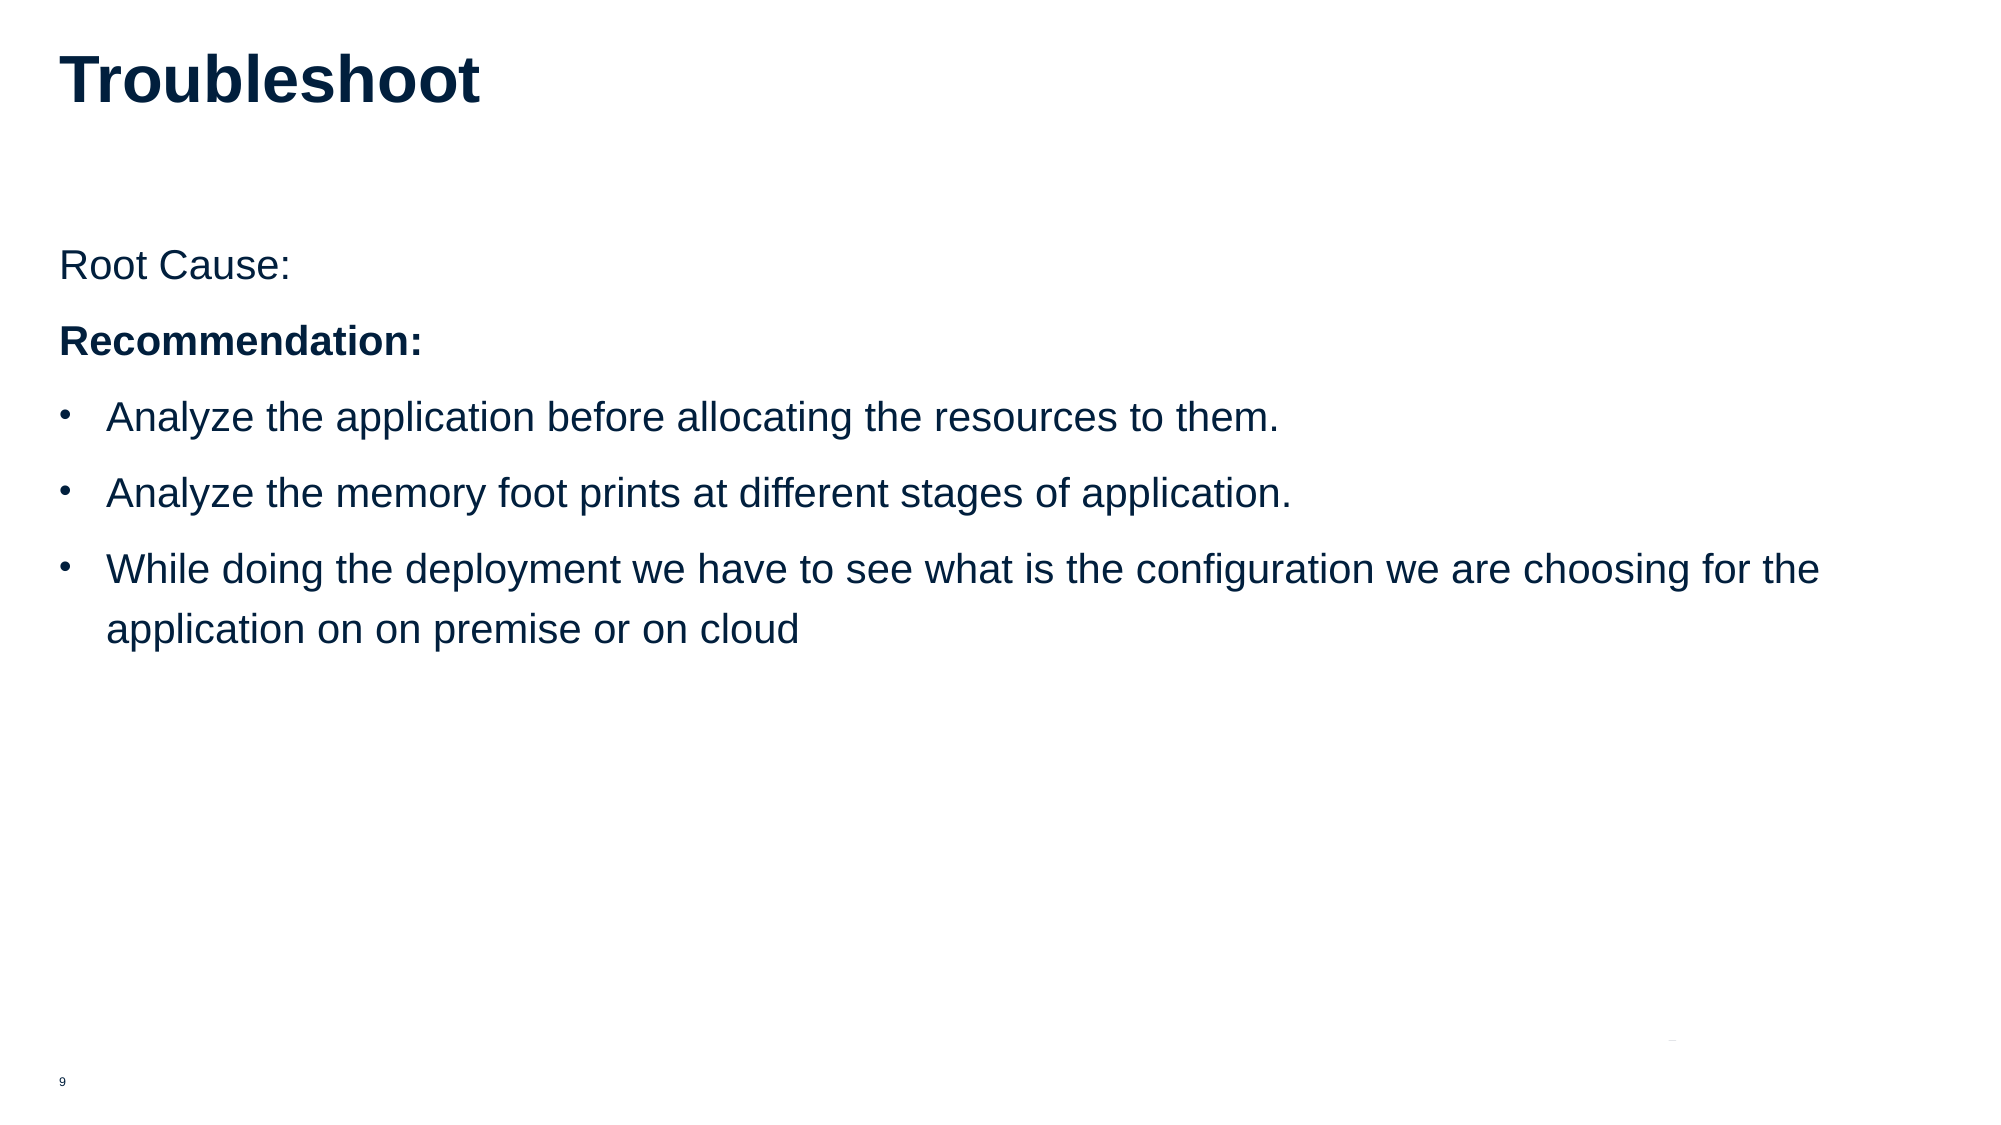

# Troubleshoot
Root Cause:
Recommendation:
Analyze the application before allocating the resources to them.
Analyze the memory foot prints at different stages of application.
While doing the deployment we have to see what is the configuration we are choosing for the application on on premise or on cloud

9